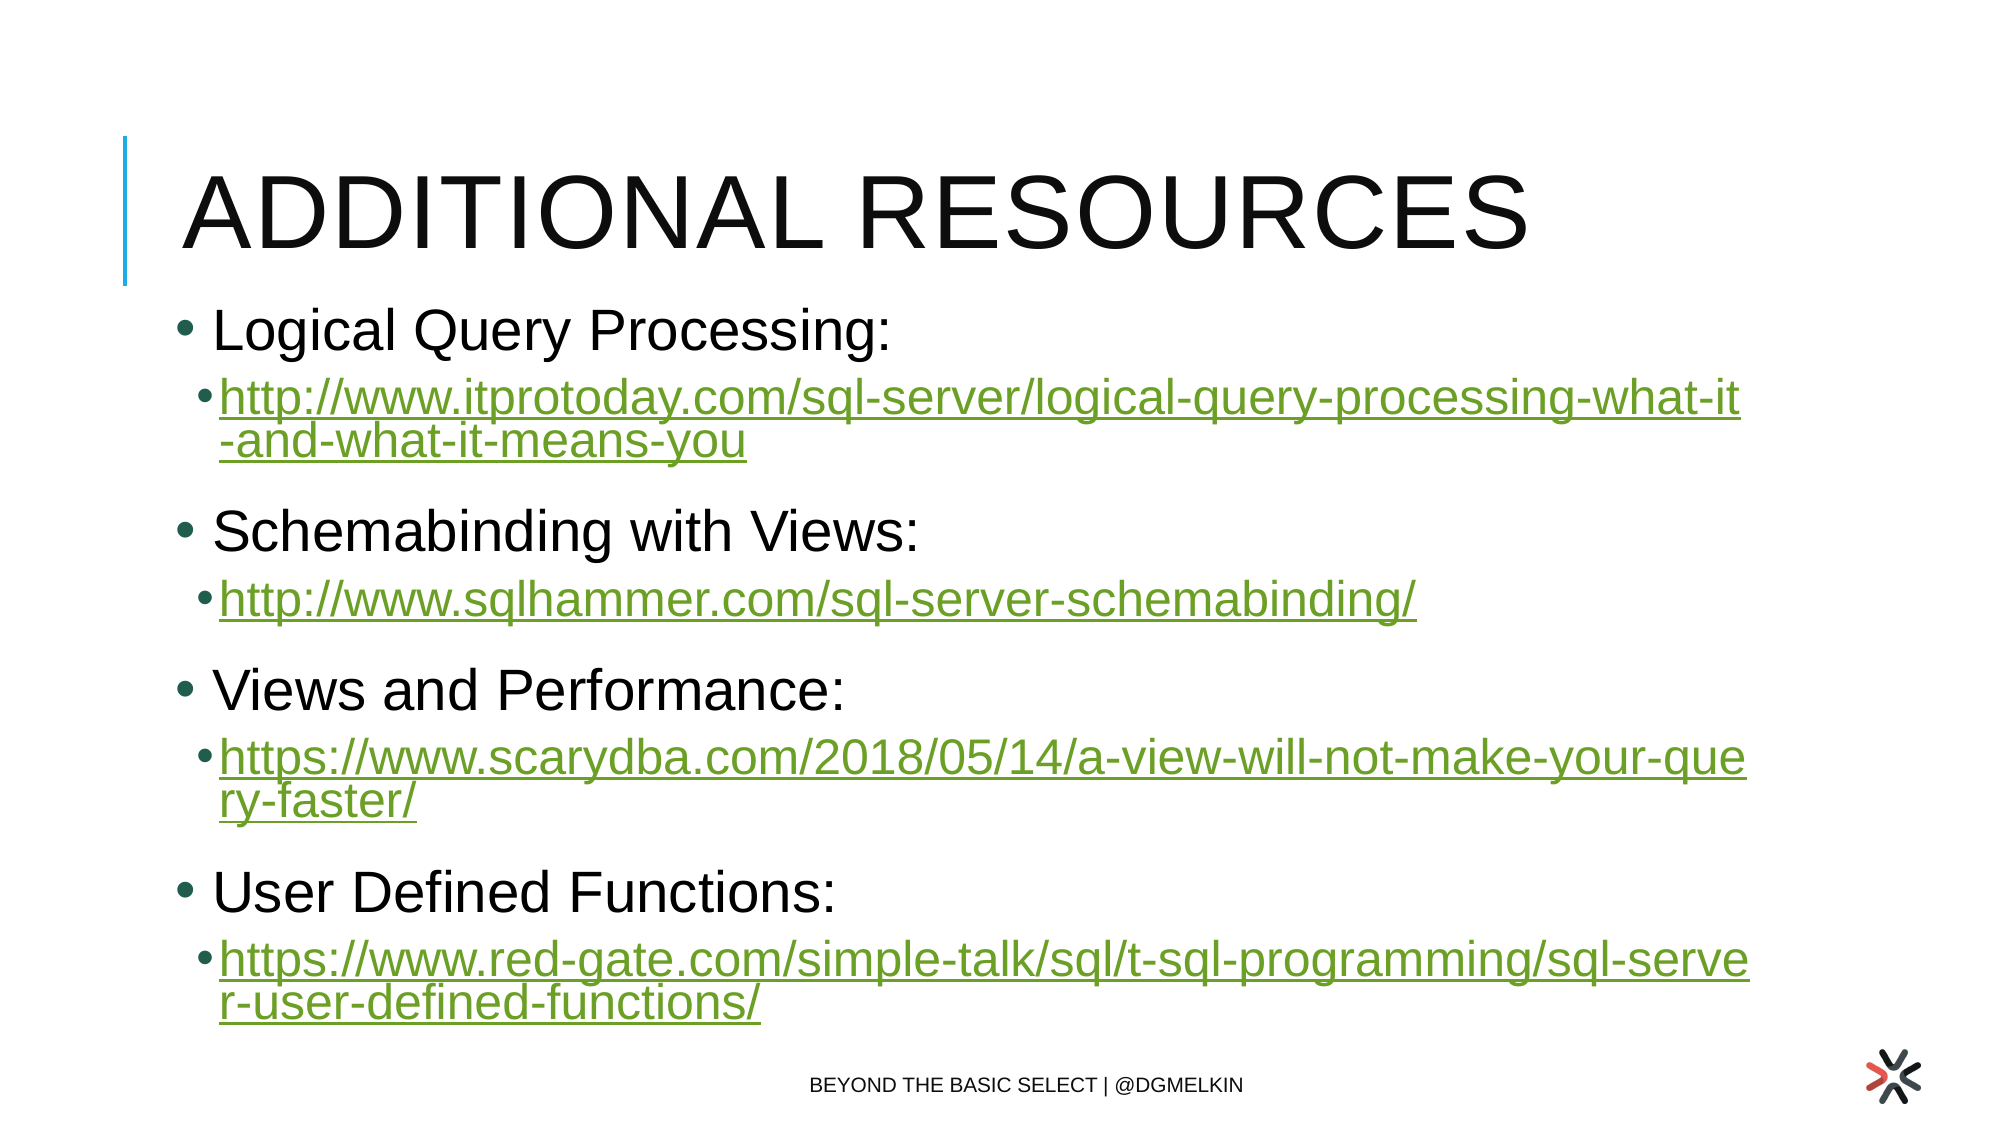

# Additional Resources
 Logical Query Processing:
http://www.itprotoday.com/sql-server/logical-query-processing-what-it-and-what-it-means-you
 Schemabinding with Views:
http://www.sqlhammer.com/sql-server-schemabinding/
 Views and Performance:
https://www.scarydba.com/2018/05/14/a-view-will-not-make-your-query-faster/
 User Defined Functions:
https://www.red-gate.com/simple-talk/sql/t-sql-programming/sql-server-user-defined-functions/
Beyond the Basic SELECT | @dgmelkin